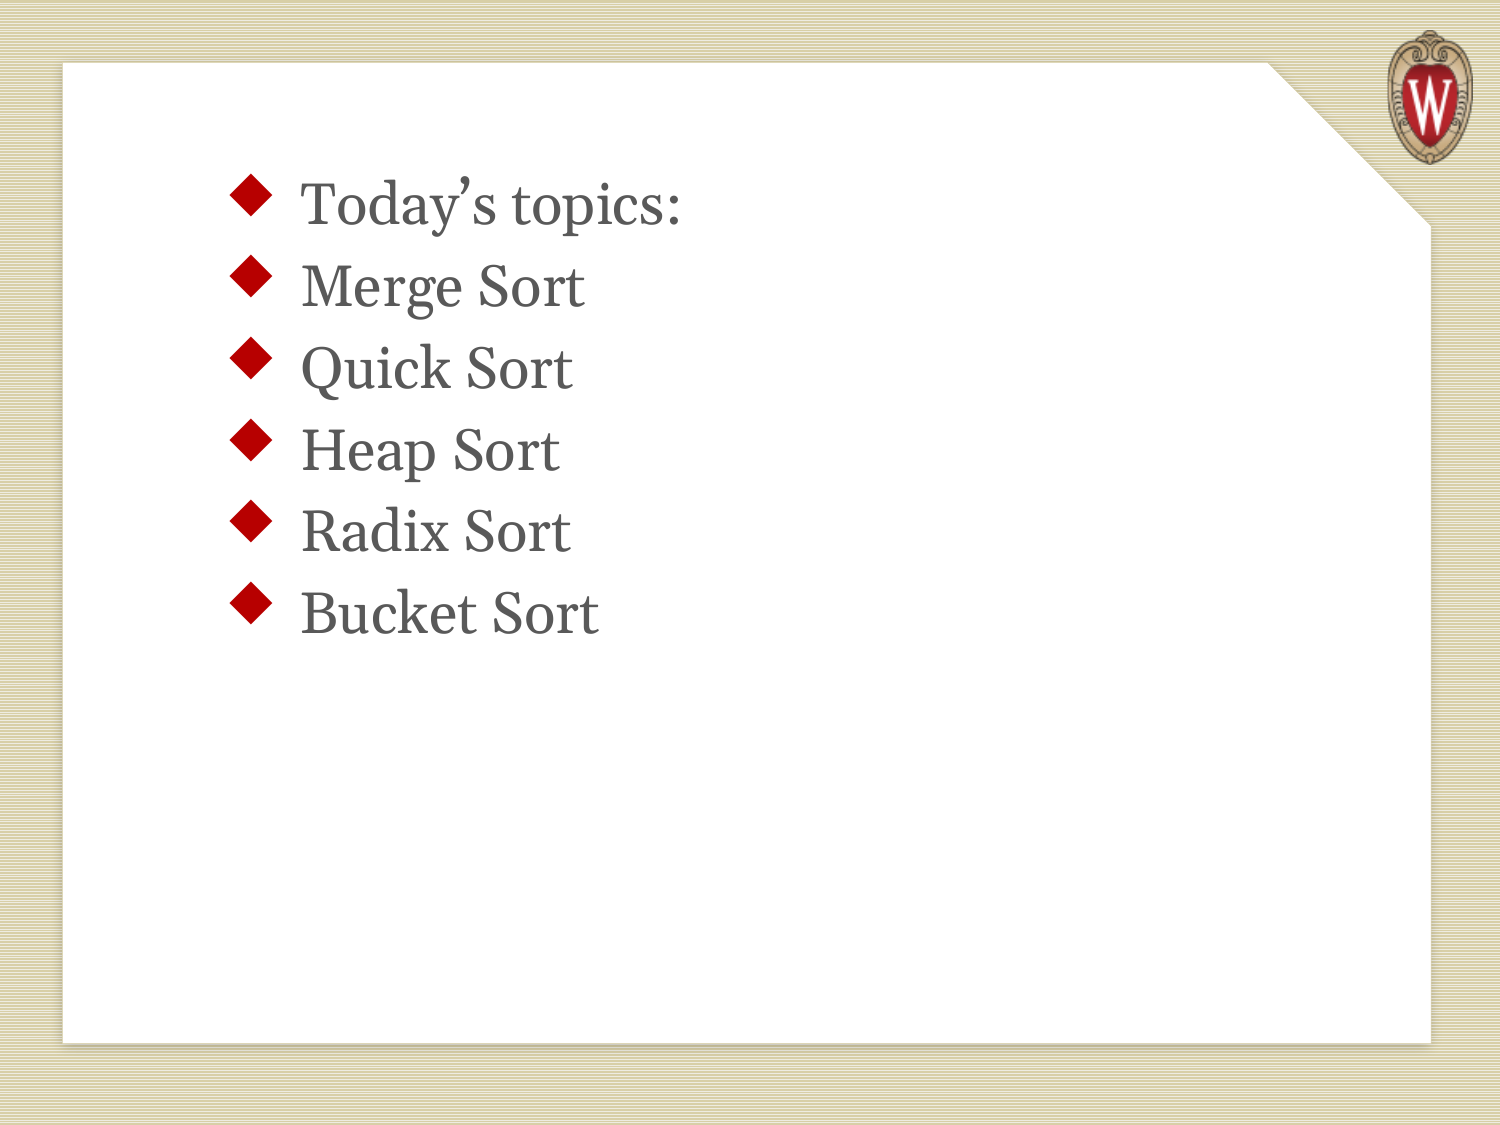

Today’s topics:
Merge Sort
Quick Sort
Heap Sort
Radix Sort
Bucket Sort